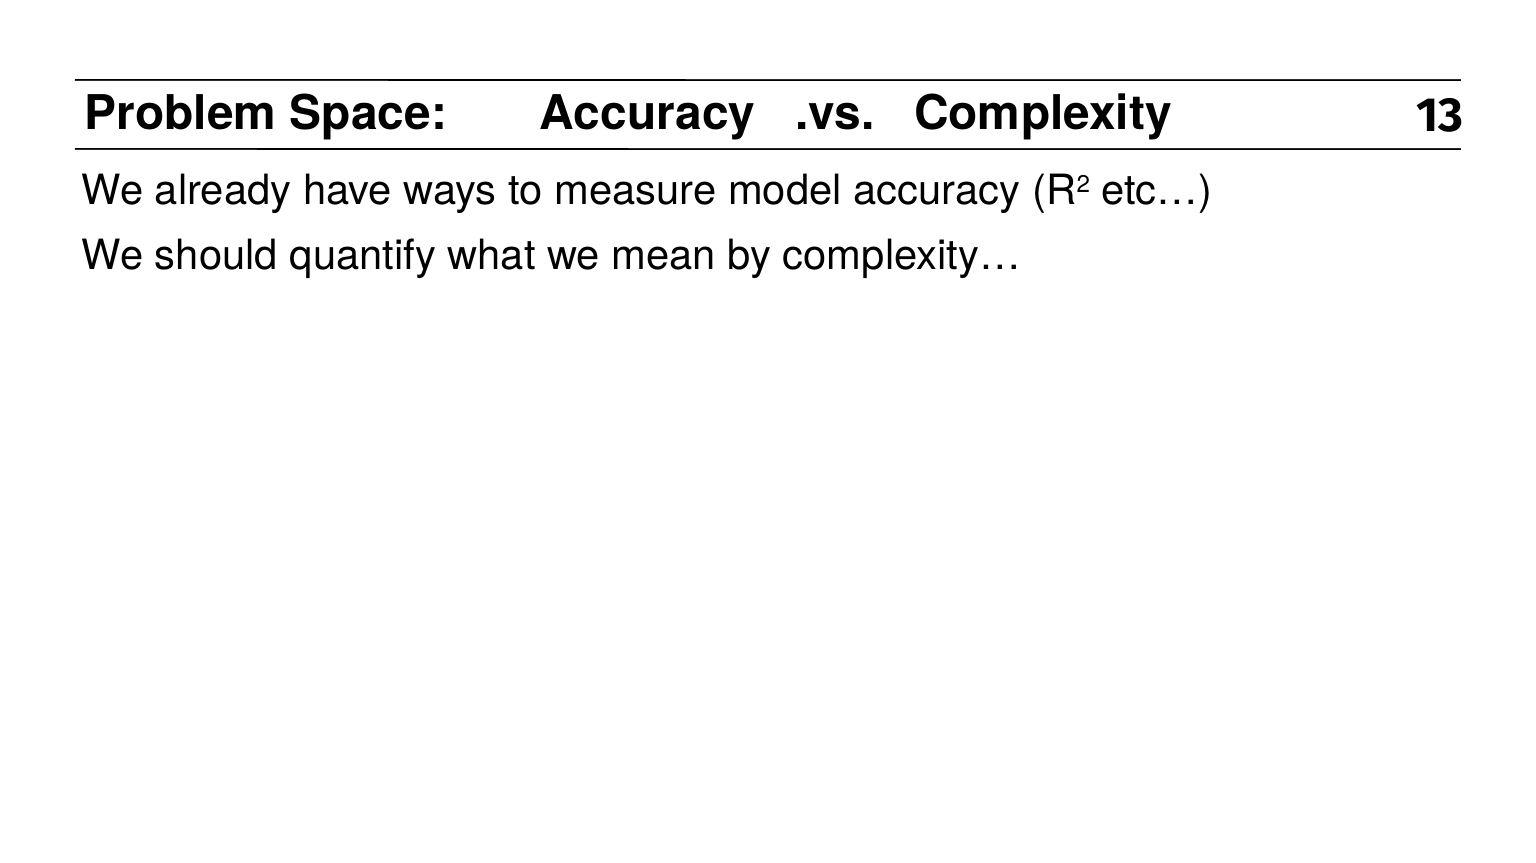

# Problem Space:       Accuracy   .vs.   Complexity
13

We already have ways to measure model accuracy (R2 etc…)
We should quantify what we mean by complexity…